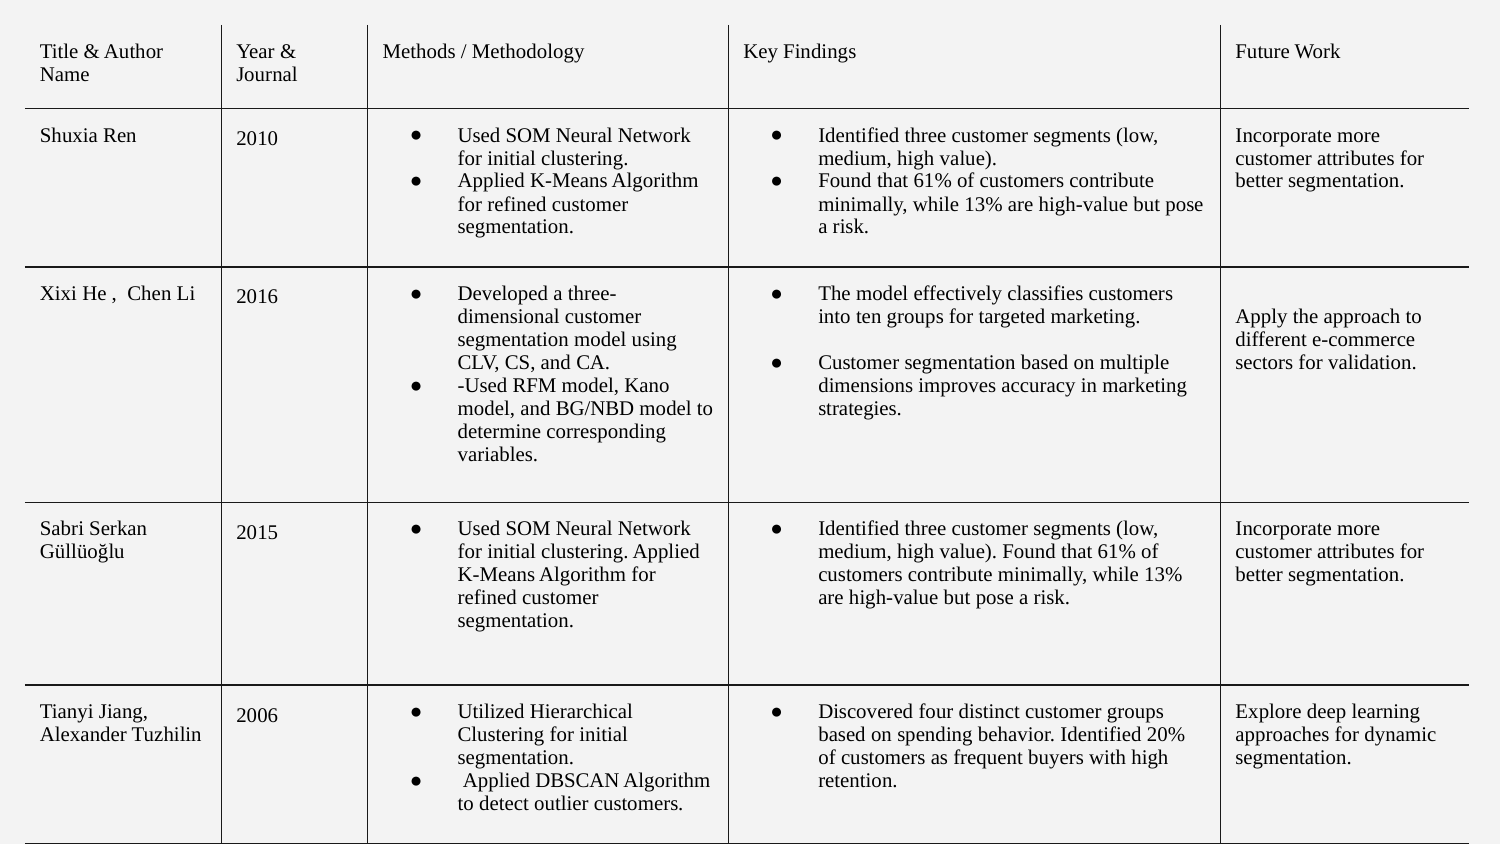

| Title & Author Name | Year & Journal | Methods / Methodology | Key Findings | Future Work |
| --- | --- | --- | --- | --- |
| Shuxia Ren | 2010 | Used SOM Neural Network for initial clustering. Applied K-Means Algorithm for refined customer segmentation. | Identified three customer segments (low, medium, high value). Found that 61% of customers contribute minimally, while 13% are high-value but pose a risk. | Incorporate more customer attributes for better segmentation. |
| Xixi He , Chen Li | 2016 | Developed a three-dimensional customer segmentation model using CLV, CS, and CA. -Used RFM model, Kano model, and BG/NBD model to determine corresponding variables. | The model effectively classifies customers into ten groups for targeted marketing. Customer segmentation based on multiple dimensions improves accuracy in marketing strategies. | Apply the approach to different e-commerce sectors for validation. |
| Sabri Serkan Güllüoğlu | 2015 | Used SOM Neural Network for initial clustering. Applied K-Means Algorithm for refined customer segmentation. | Identified three customer segments (low, medium, high value). Found that 61% of customers contribute minimally, while 13% are high-value but pose a risk. | Incorporate more customer attributes for better segmentation. |
| Tianyi Jiang, Alexander Tuzhilin | 2006 | Utilized Hierarchical Clustering for initial segmentation. Applied DBSCAN Algorithm to detect outlier customers. | Discovered four distinct customer groups based on spending behavior. Identified 20% of customers as frequent buyers with high retention. | Explore deep learning approaches for dynamic segmentation. |